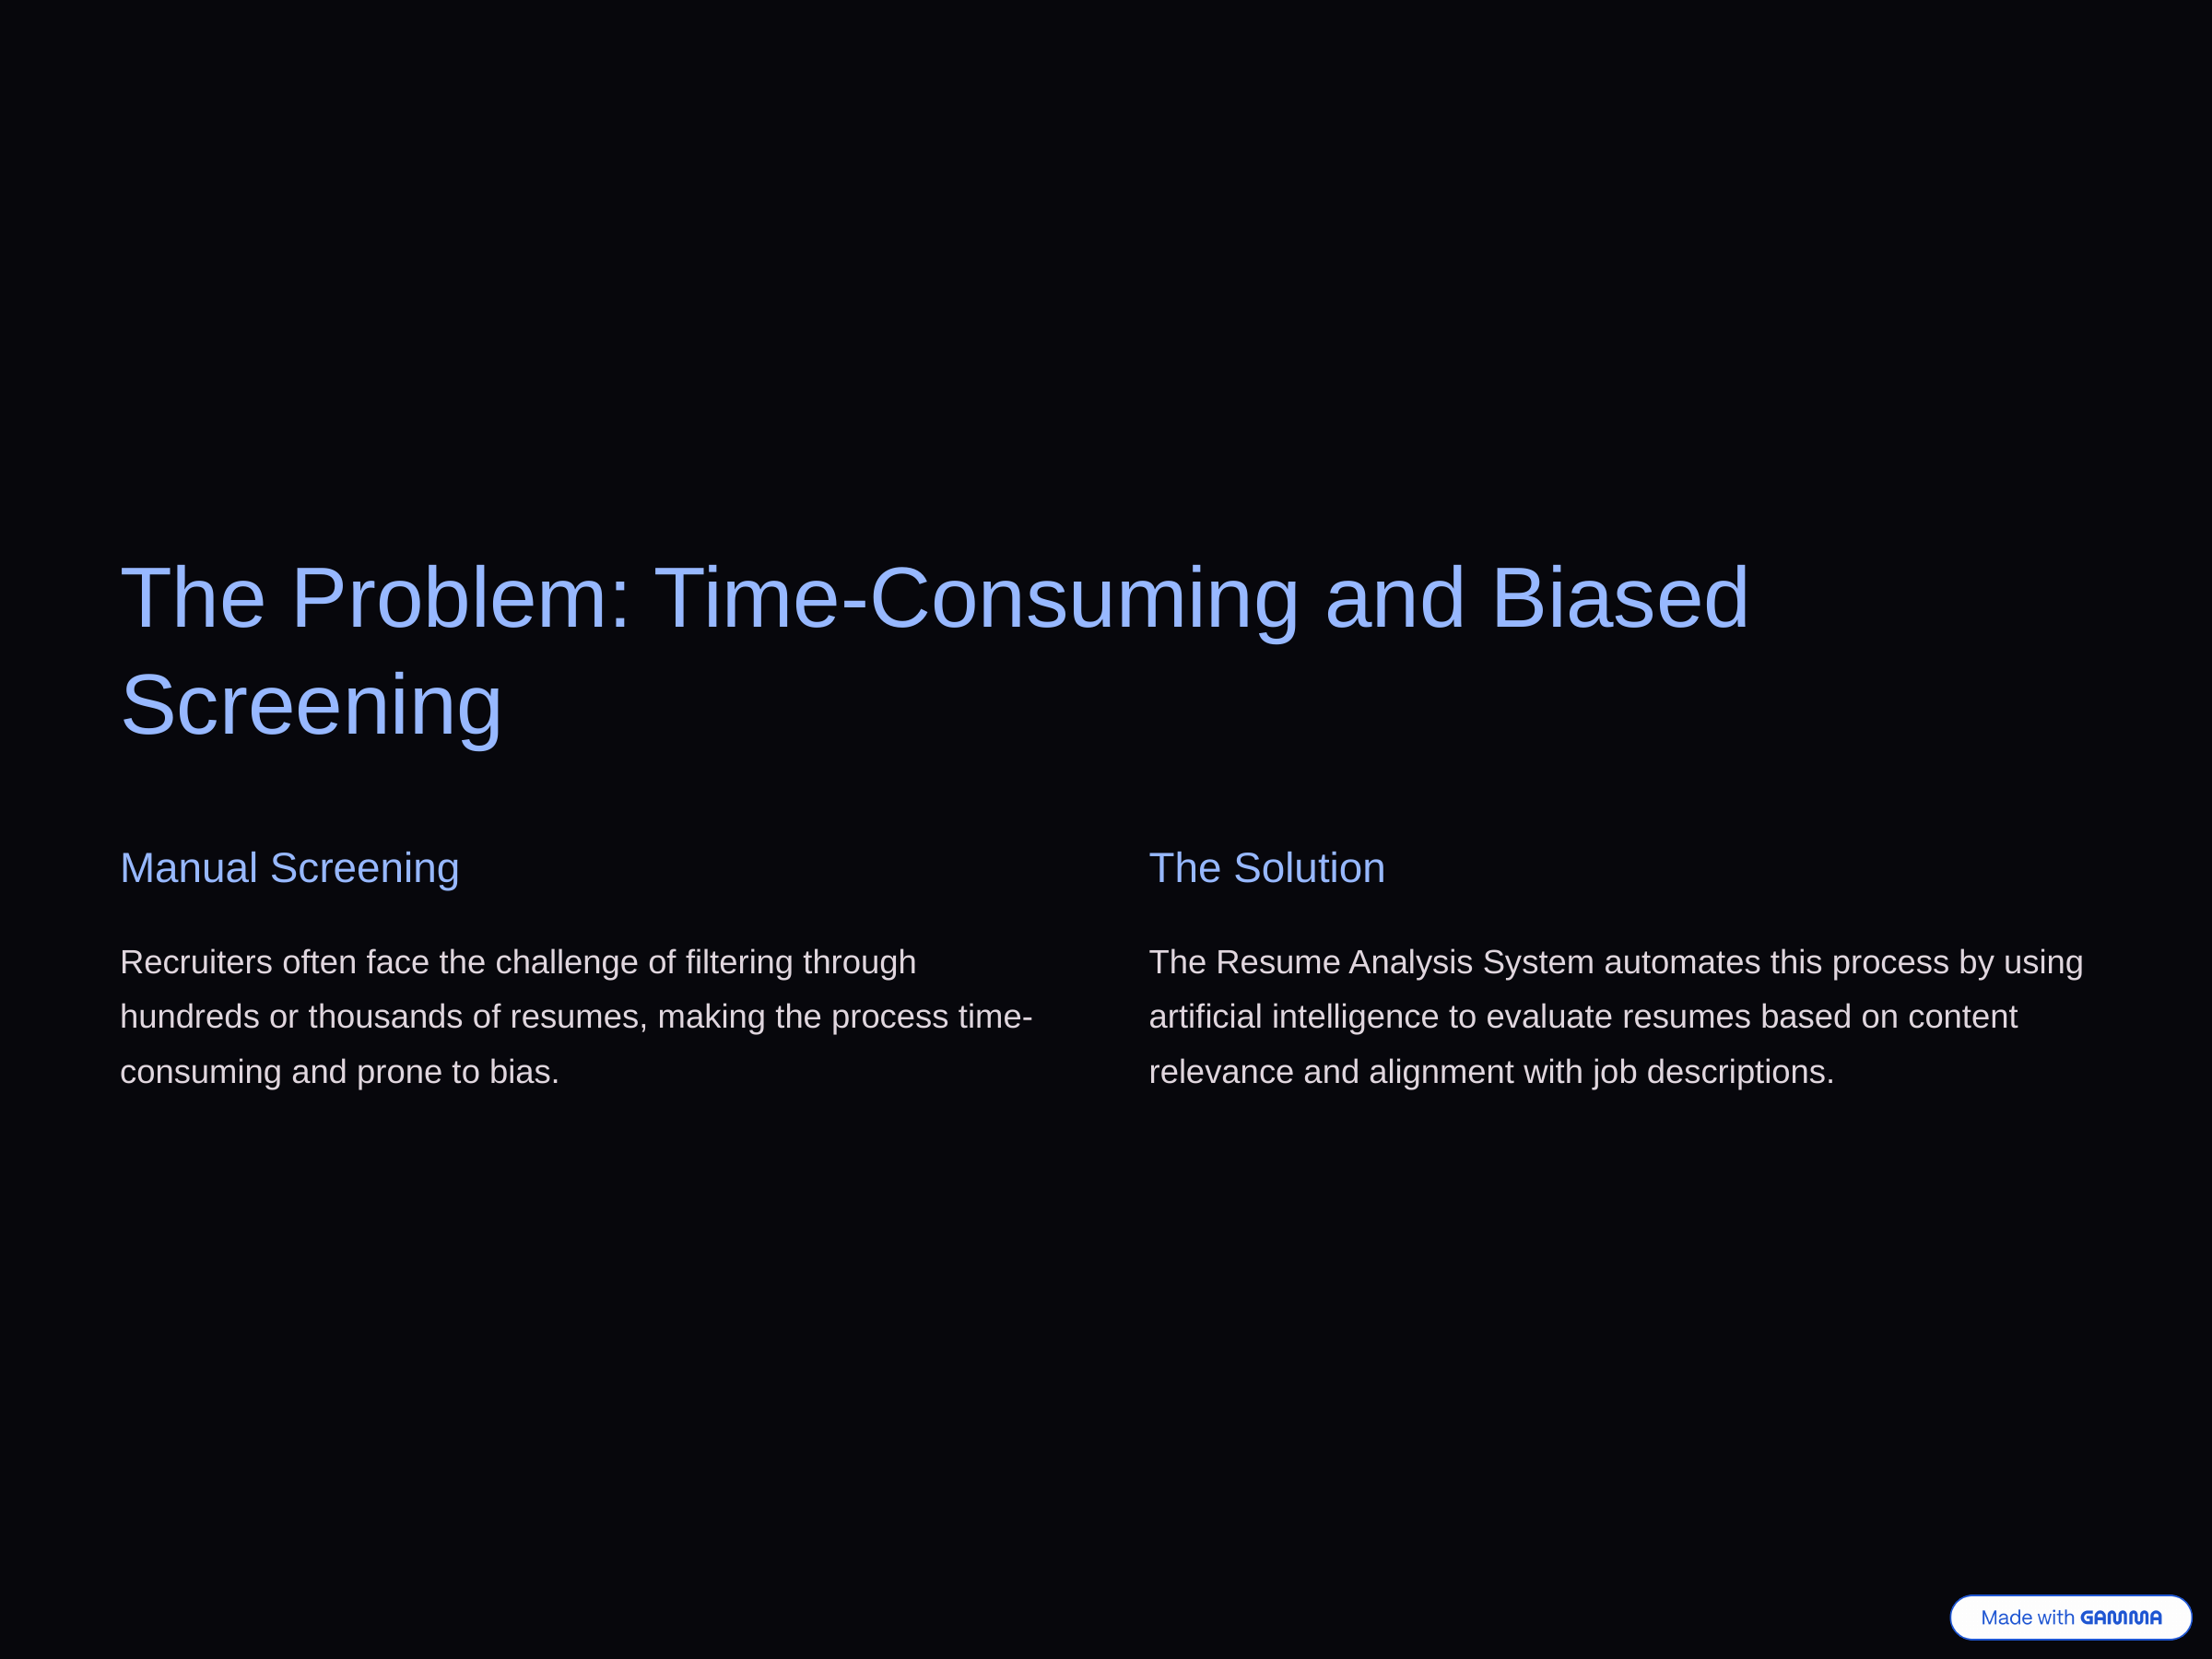

The Problem: Time-Consuming and Biased Screening
Manual Screening
The Solution
Recruiters often face the challenge of filtering through hundreds or thousands of resumes, making the process time-consuming and prone to bias.
The Resume Analysis System automates this process by using artificial intelligence to evaluate resumes based on content relevance and alignment with job descriptions.